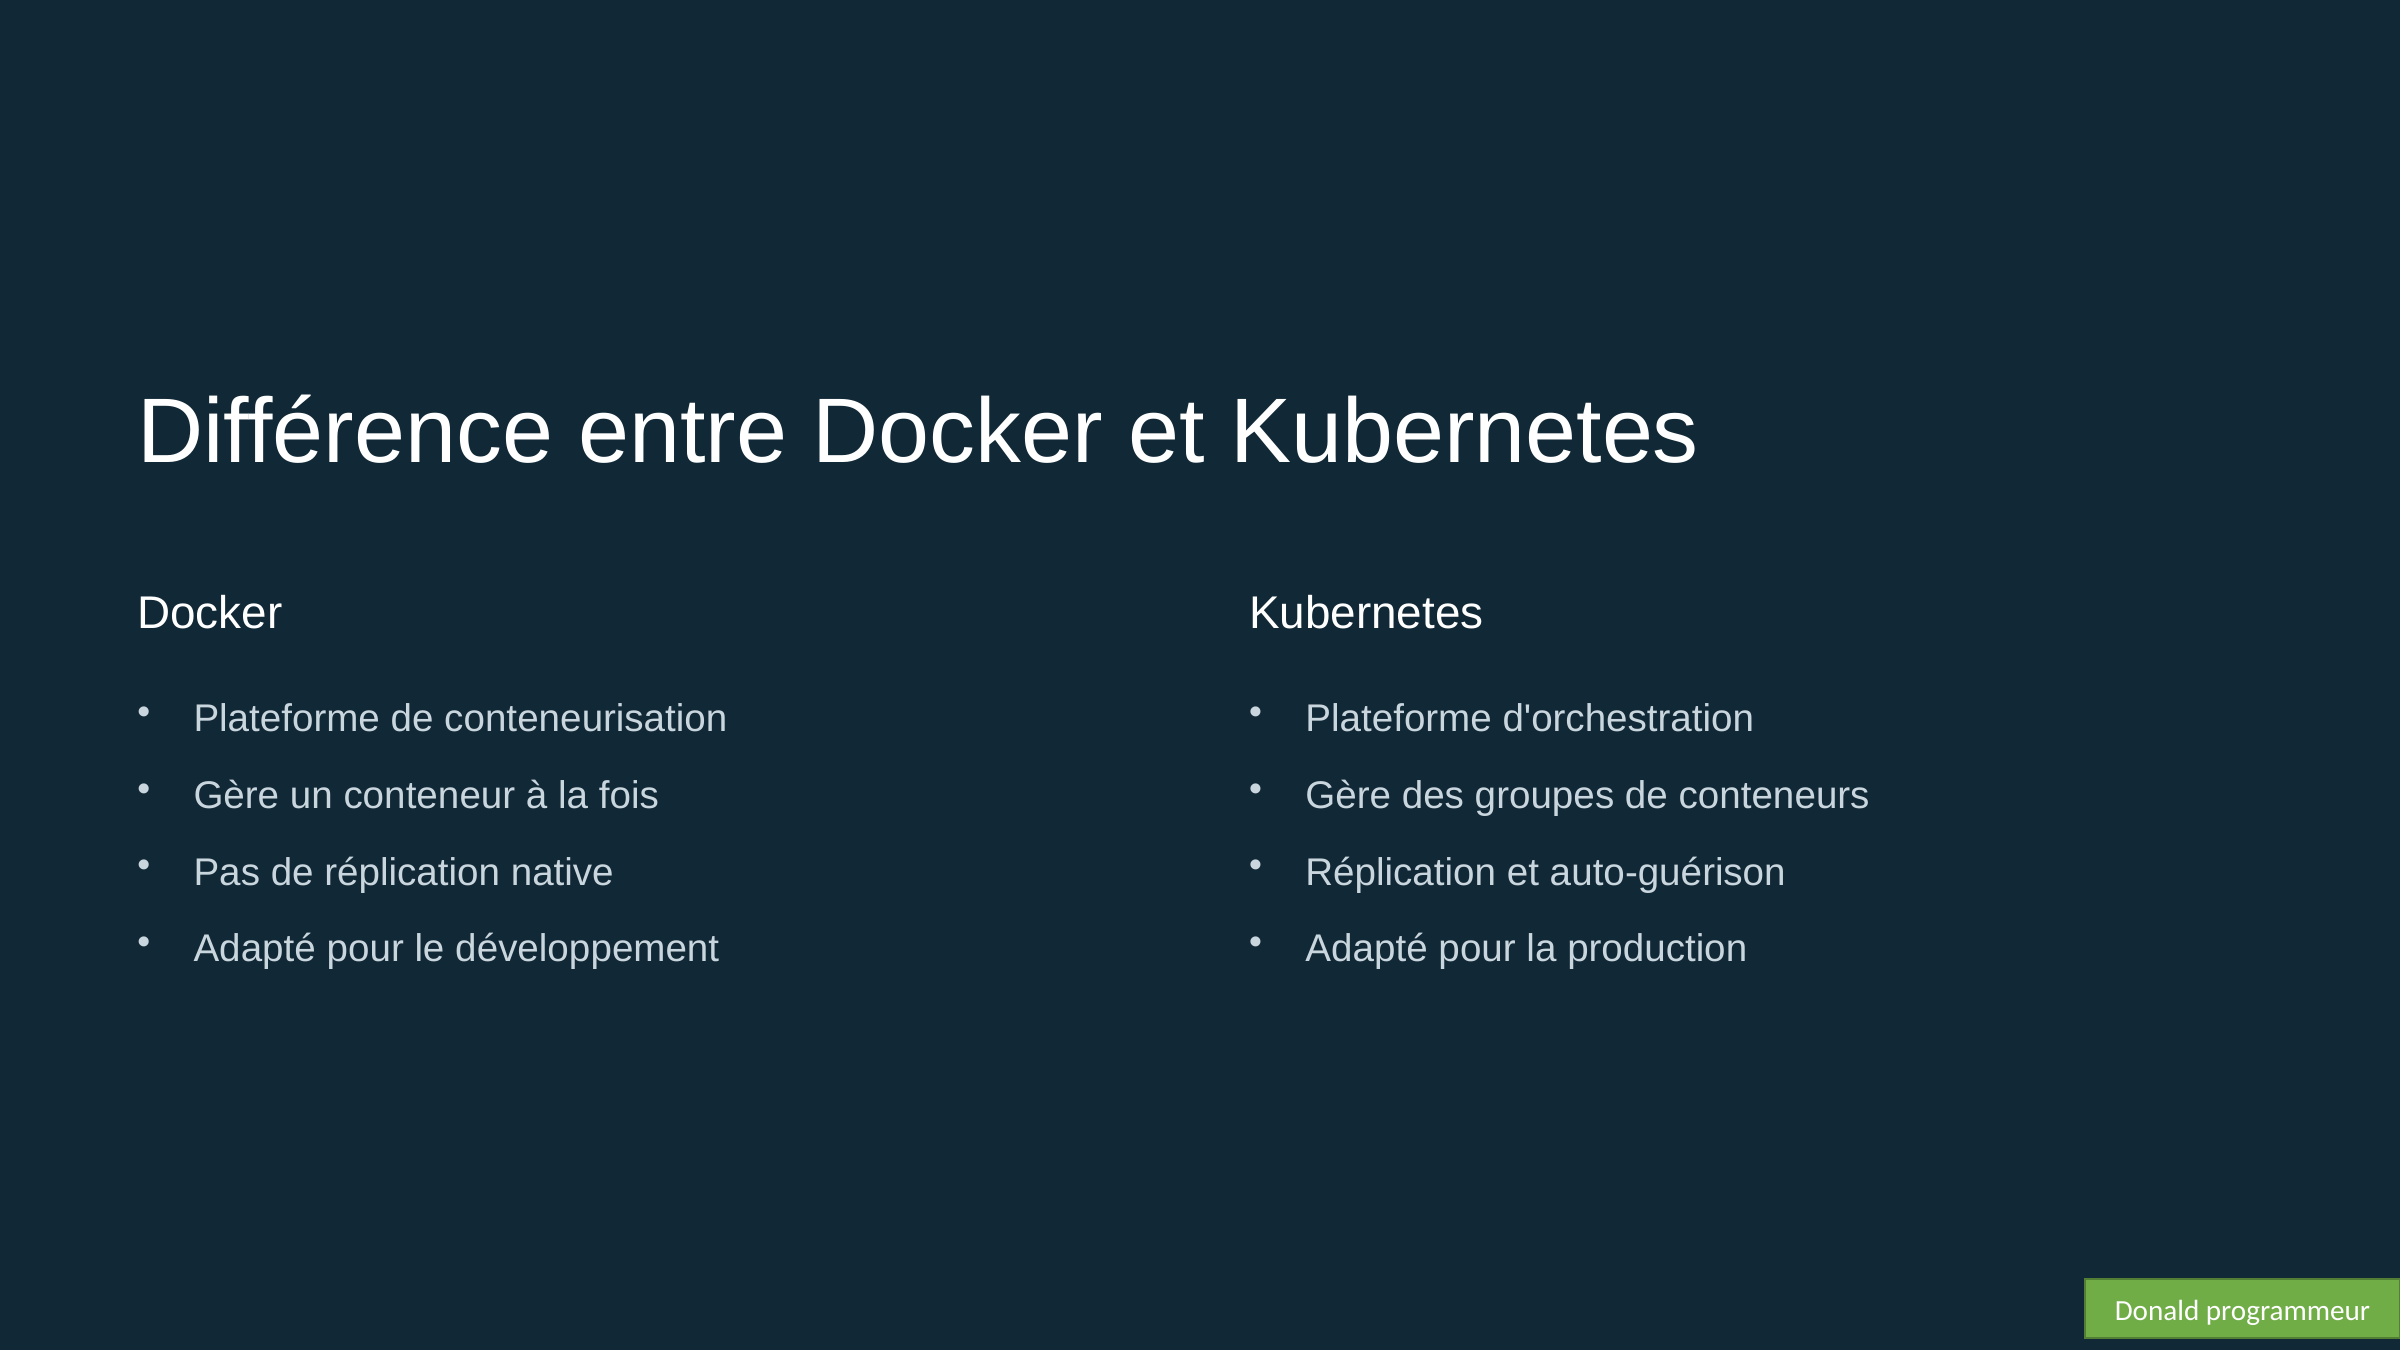

Différence entre Docker et Kubernetes
Docker
Kubernetes
Plateforme de conteneurisation
Plateforme d'orchestration
Gère un conteneur à la fois
Gère des groupes de conteneurs
Pas de réplication native
Réplication et auto-guérison
Adapté pour le développement
Adapté pour la production
Donald programmeur